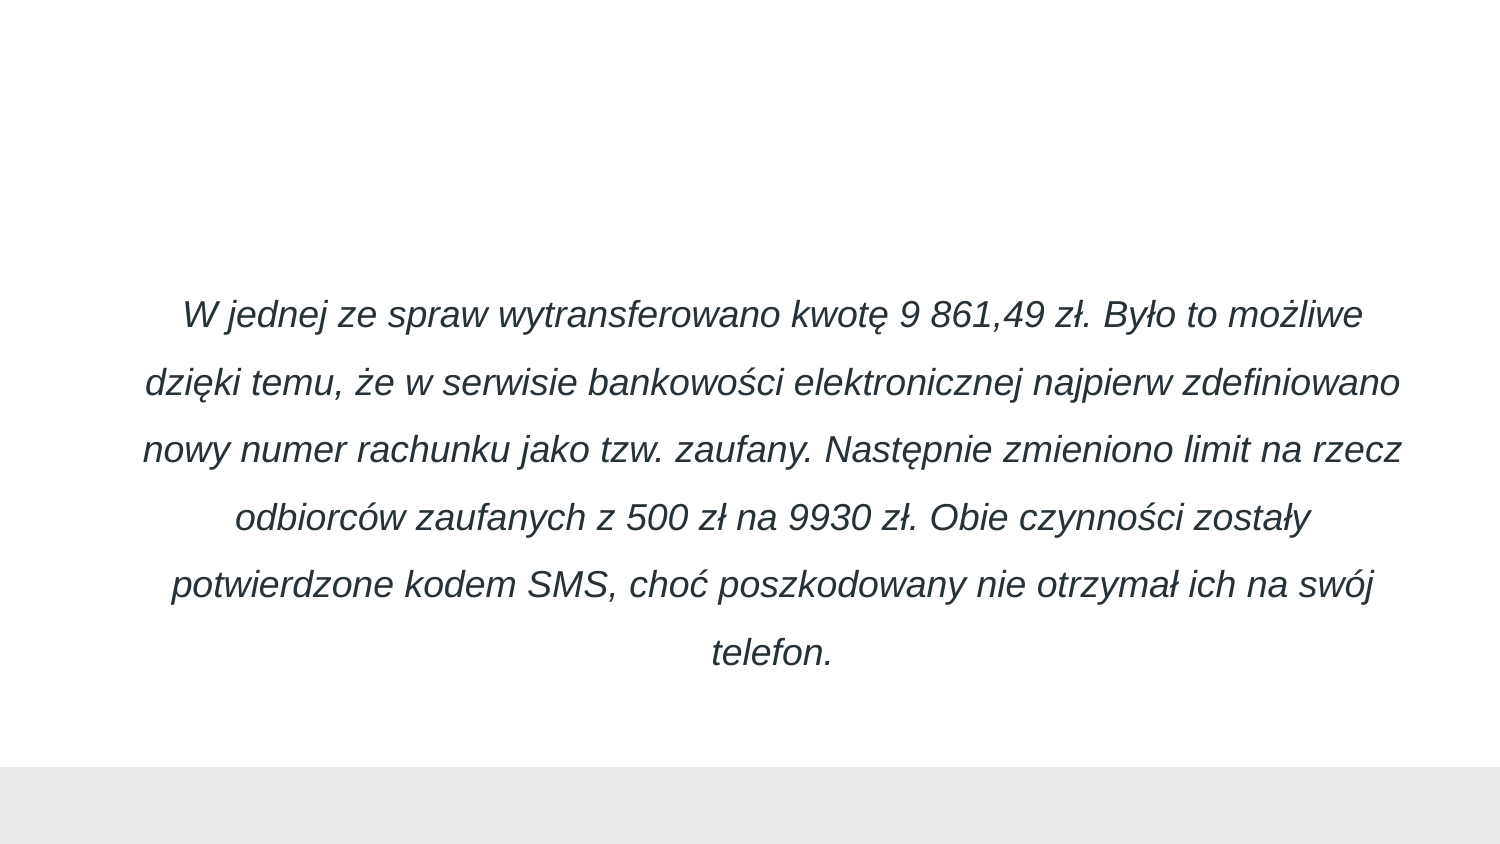

W jednej ze spraw wytransferowano kwotę 9 861,49 zł. Było to możliwe dzięki temu, że w serwisie bankowości elektronicznej najpierw zdefiniowano nowy numer rachunku jako tzw. zaufany. Następnie zmieniono limit na rzecz odbiorców zaufanych z 500 zł na 9930 zł. Obie czynności zostały potwierdzone kodem SMS, choć poszkodowany nie otrzymał ich na swój telefon.